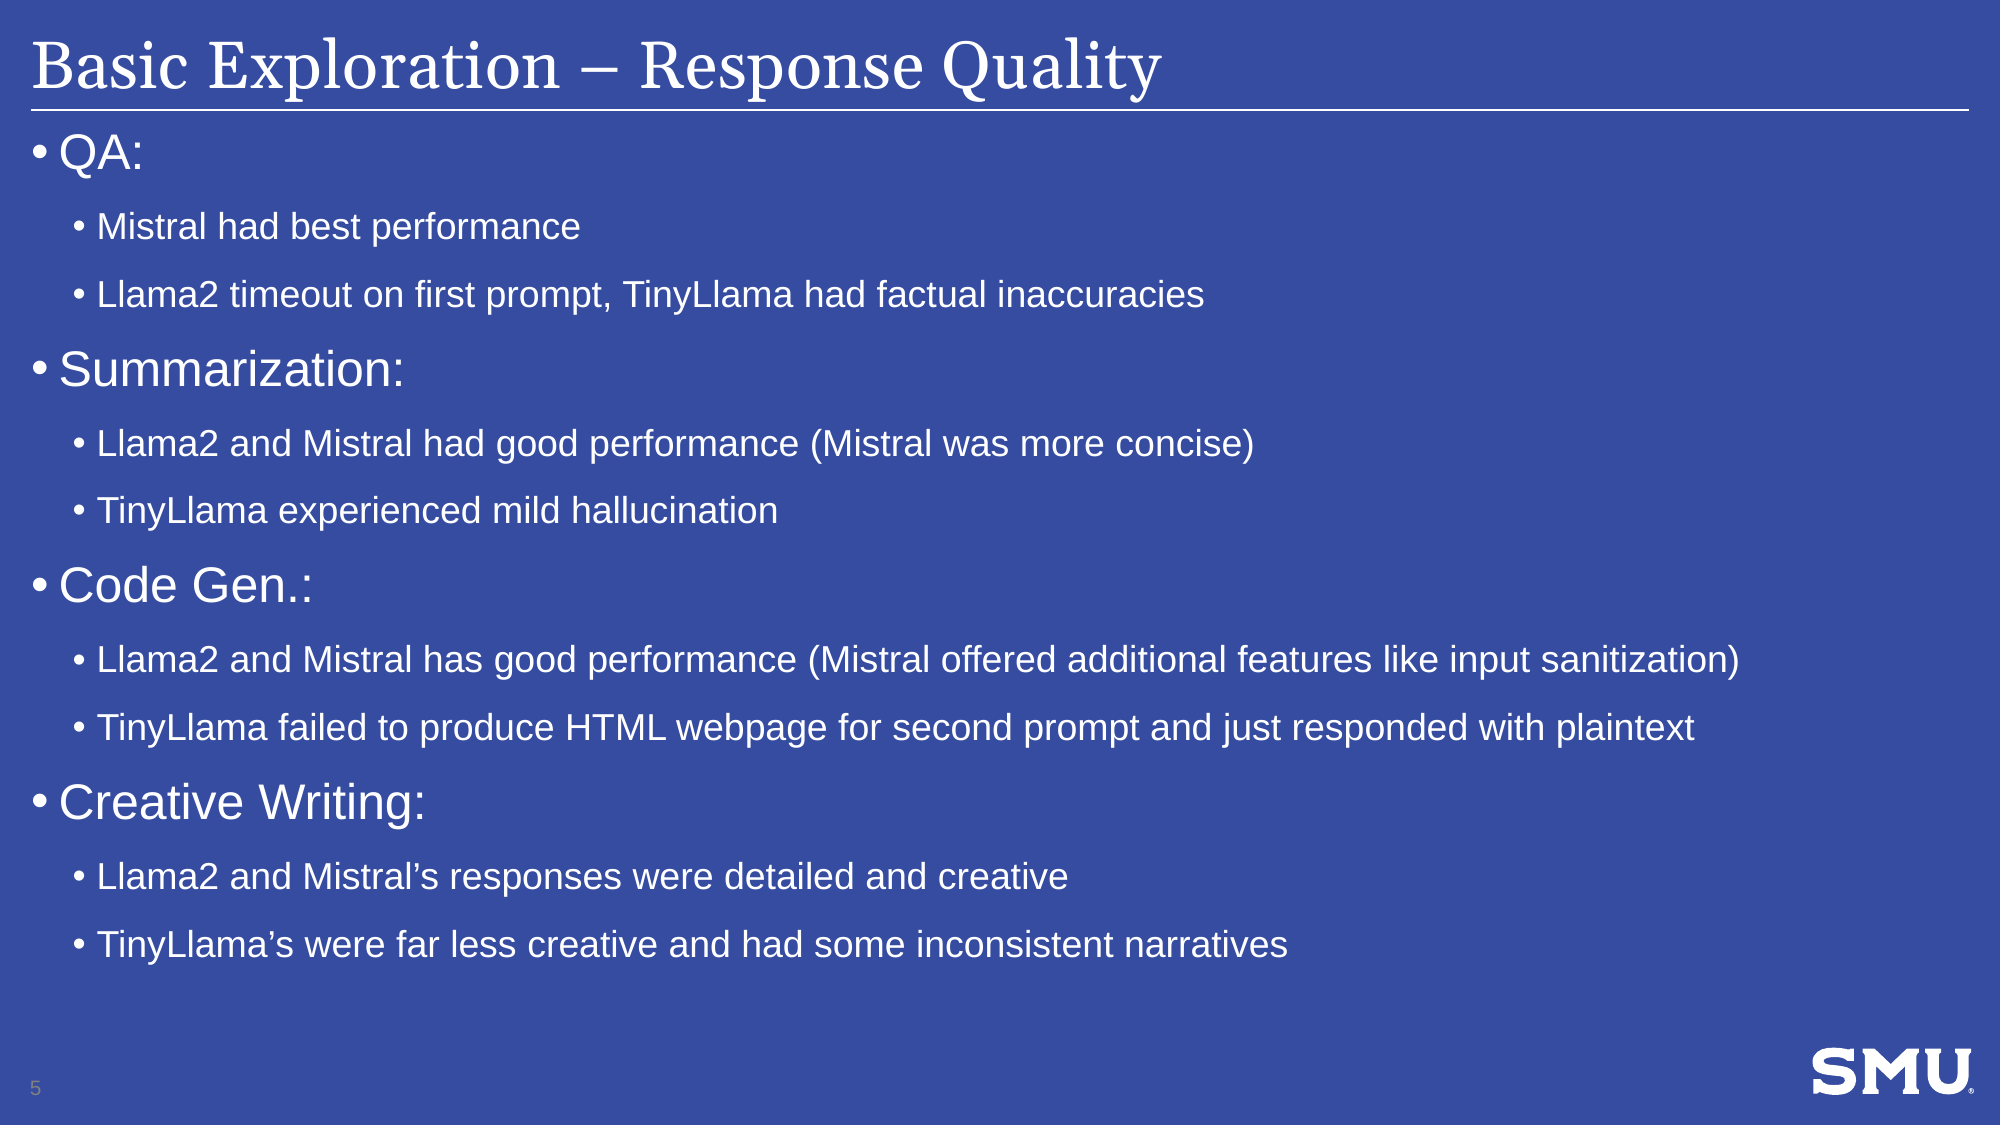

# Basic Exploration – Response Quality
QA:
Mistral had best performance
Llama2 timeout on first prompt, TinyLlama had factual inaccuracies
Summarization:
Llama2 and Mistral had good performance (Mistral was more concise)
TinyLlama experienced mild hallucination
Code Gen.:
Llama2 and Mistral has good performance (Mistral offered additional features like input sanitization)
TinyLlama failed to produce HTML webpage for second prompt and just responded with plaintext
Creative Writing:
Llama2 and Mistral’s responses were detailed and creative
TinyLlama’s were far less creative and had some inconsistent narratives
5